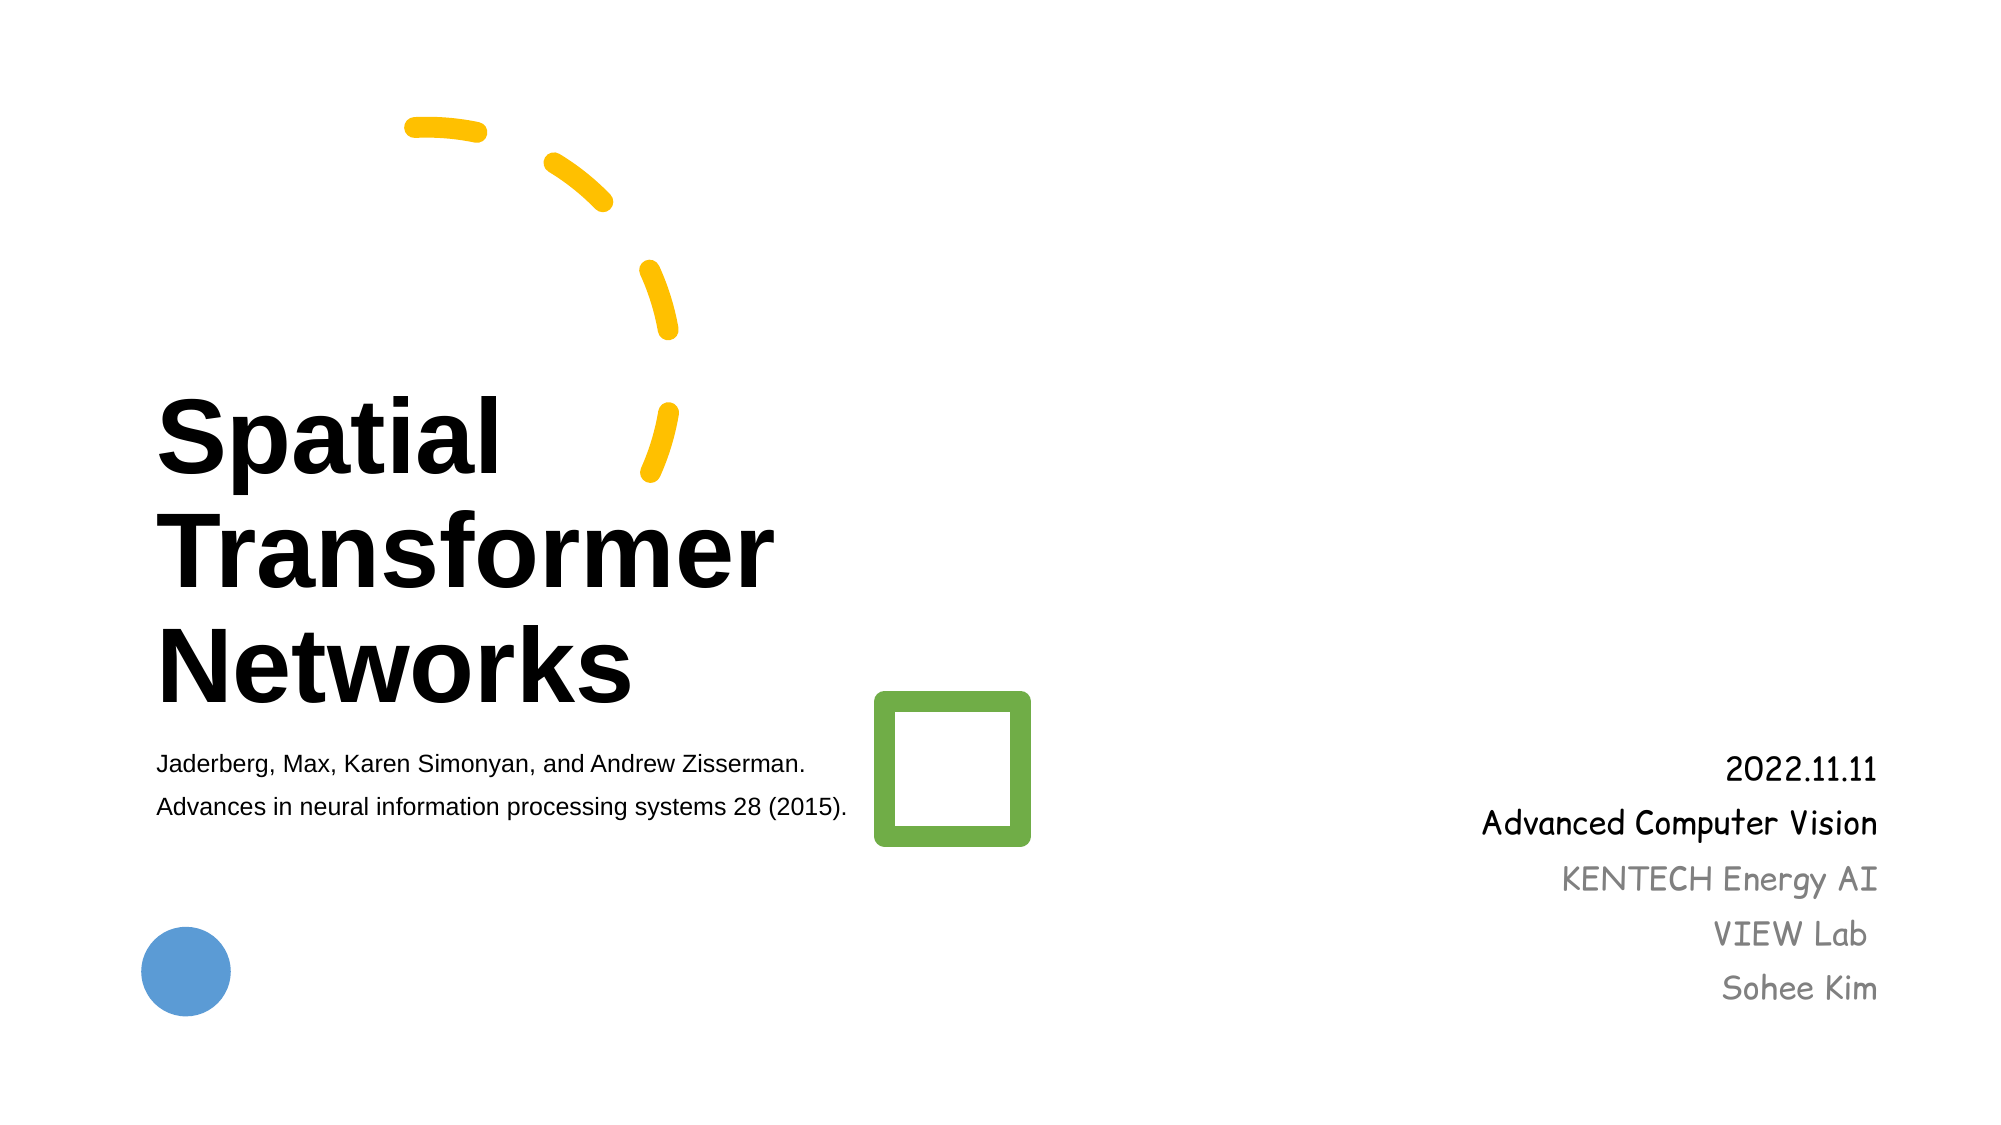

# Spatial Transformer Networks

Jaderberg, Max, Karen Simonyan, and Andrew Zisserman.
Advances in neural information processing systems 28 (2015).
2022.11.11
Advanced Computer Vision
KENTECH Energy AI
VIEW Lab
Sohee Kim